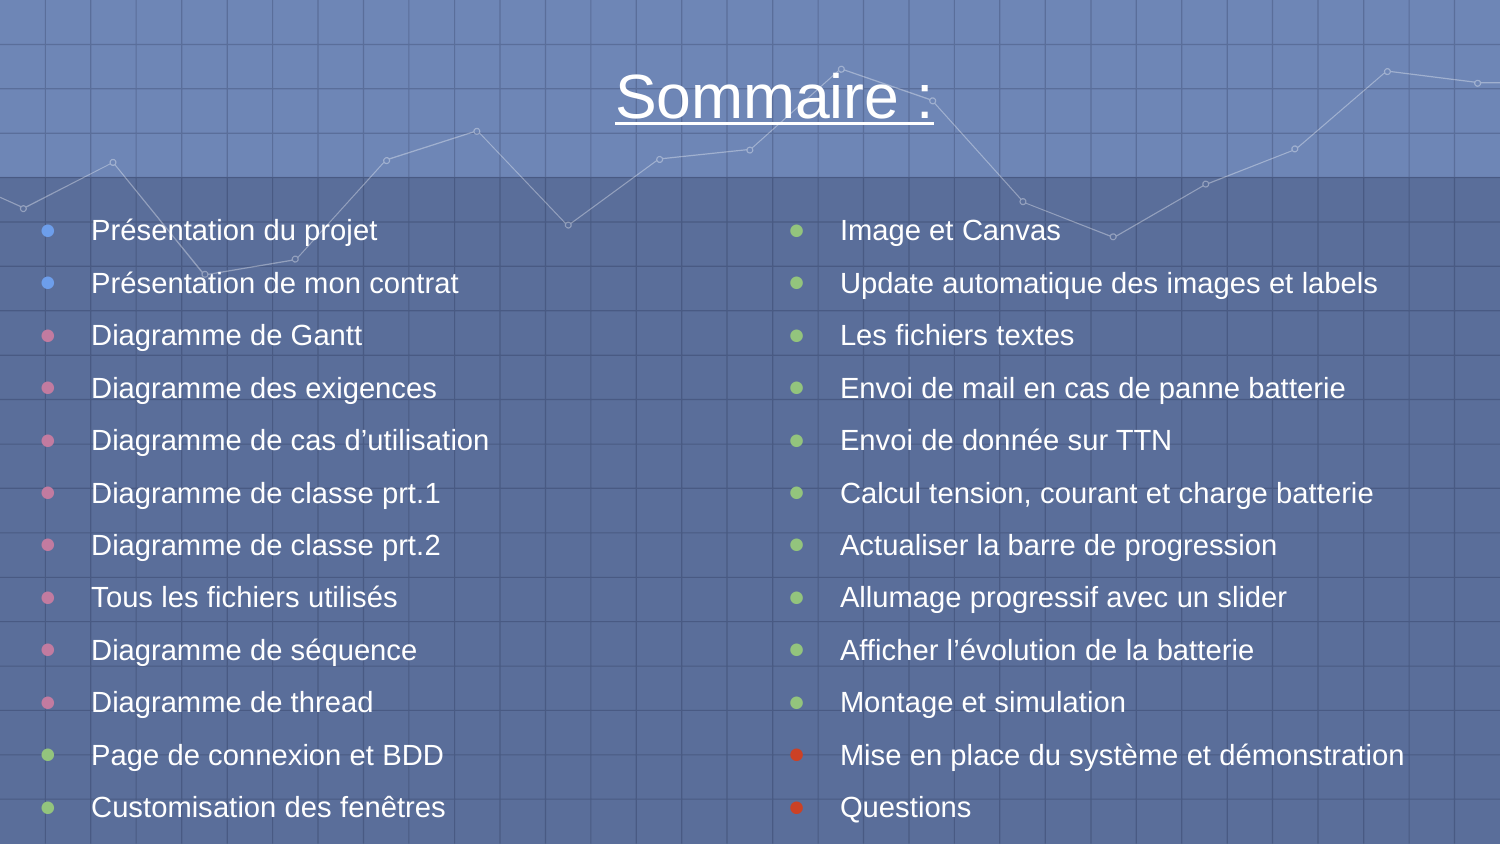

Sommaire :
Présentation du projet
Présentation de mon contrat
Diagramme de Gantt
Diagramme des exigences
Diagramme de cas d’utilisation
Diagramme de classe prt.1
Diagramme de classe prt.2
Tous les fichiers utilisés
Diagramme de séquence
Diagramme de thread
Page de connexion et BDD
Customisation des fenêtres
Image et Canvas
Update automatique des images et labels
Les fichiers textes
Envoi de mail en cas de panne batterie
Envoi de donnée sur TTN
Calcul tension, courant et charge batterie
Actualiser la barre de progression
Allumage progressif avec un slider
Afficher l’évolution de la batterie
Montage et simulation
Mise en place du système et démonstration
Questions